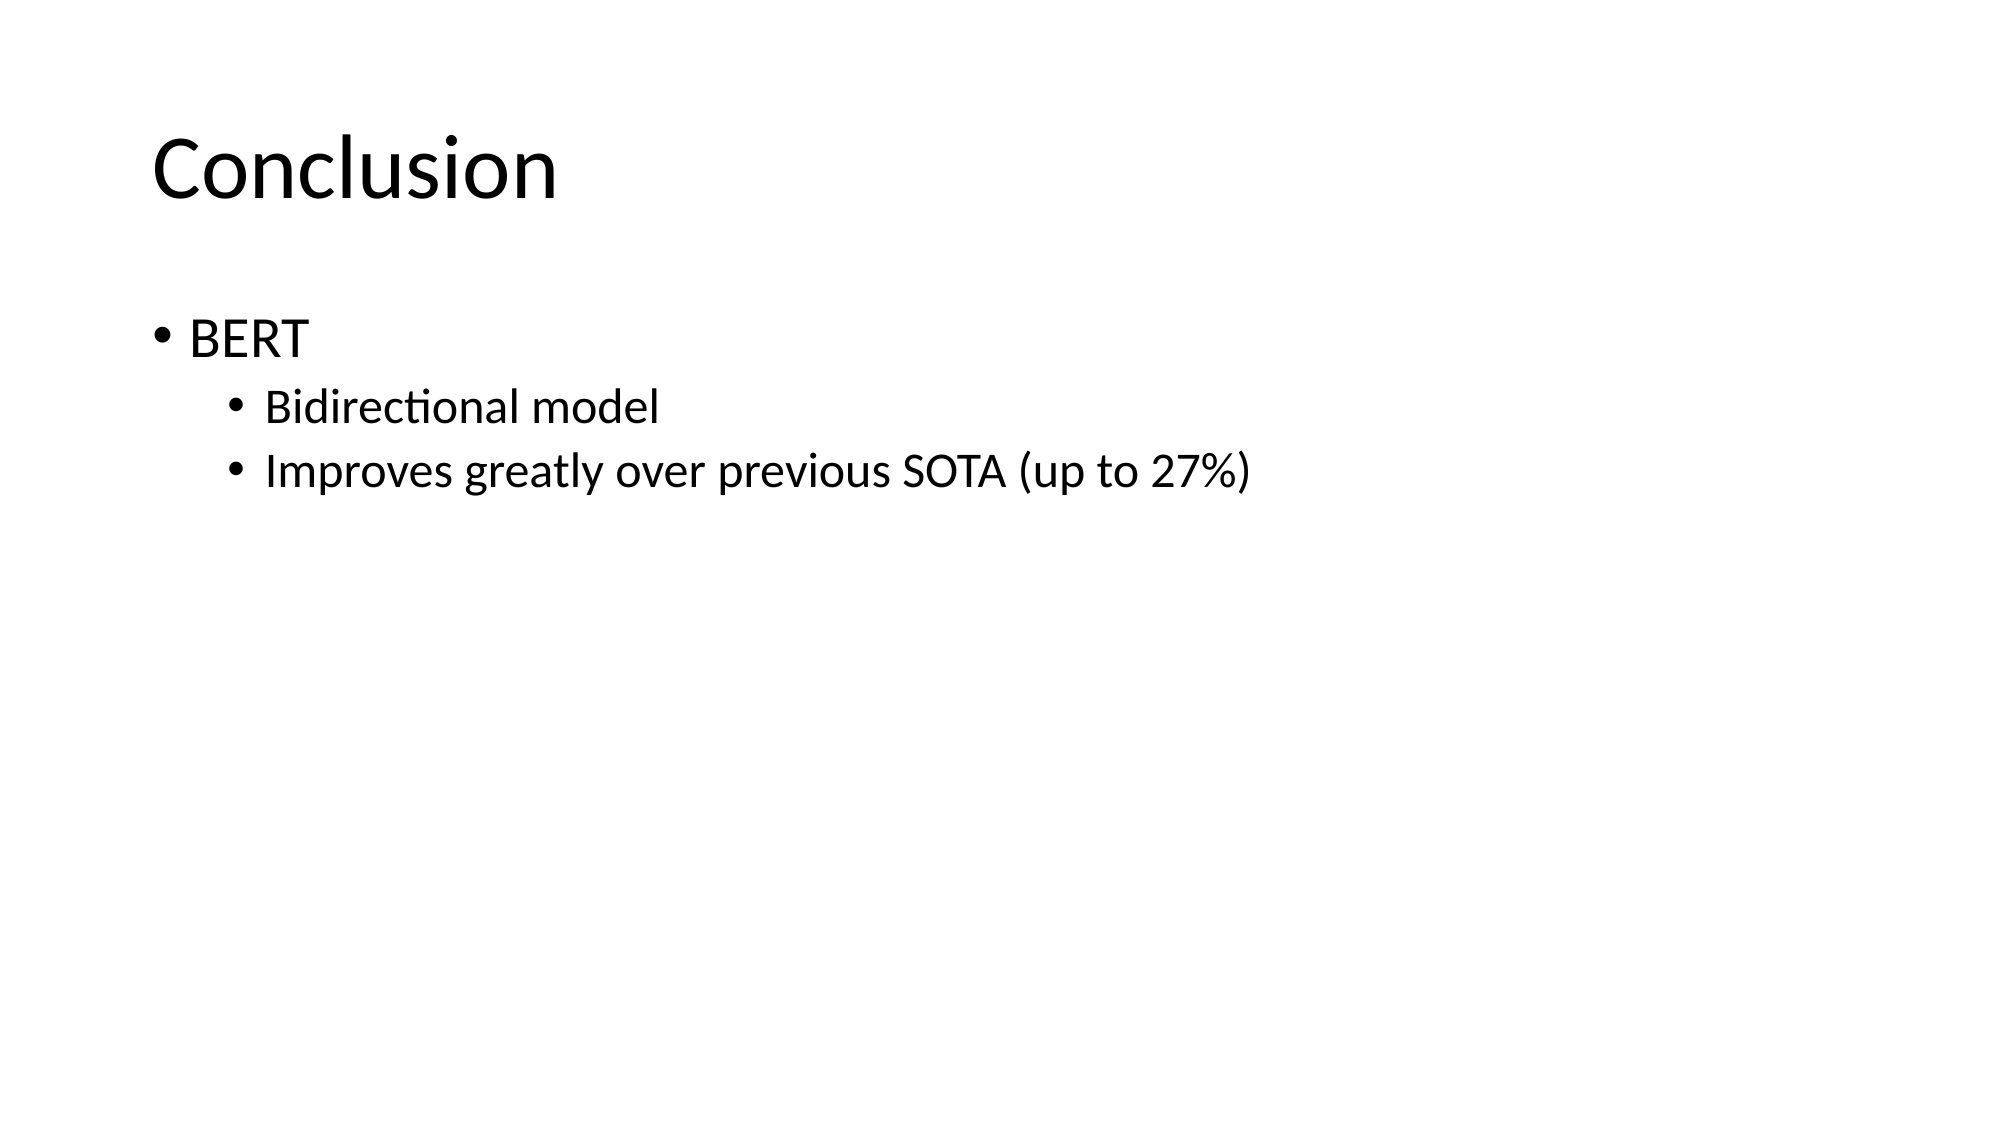

# Conclusion
BERT
Bidirectional model
Improves greatly over previous SOTA (up to 27%)